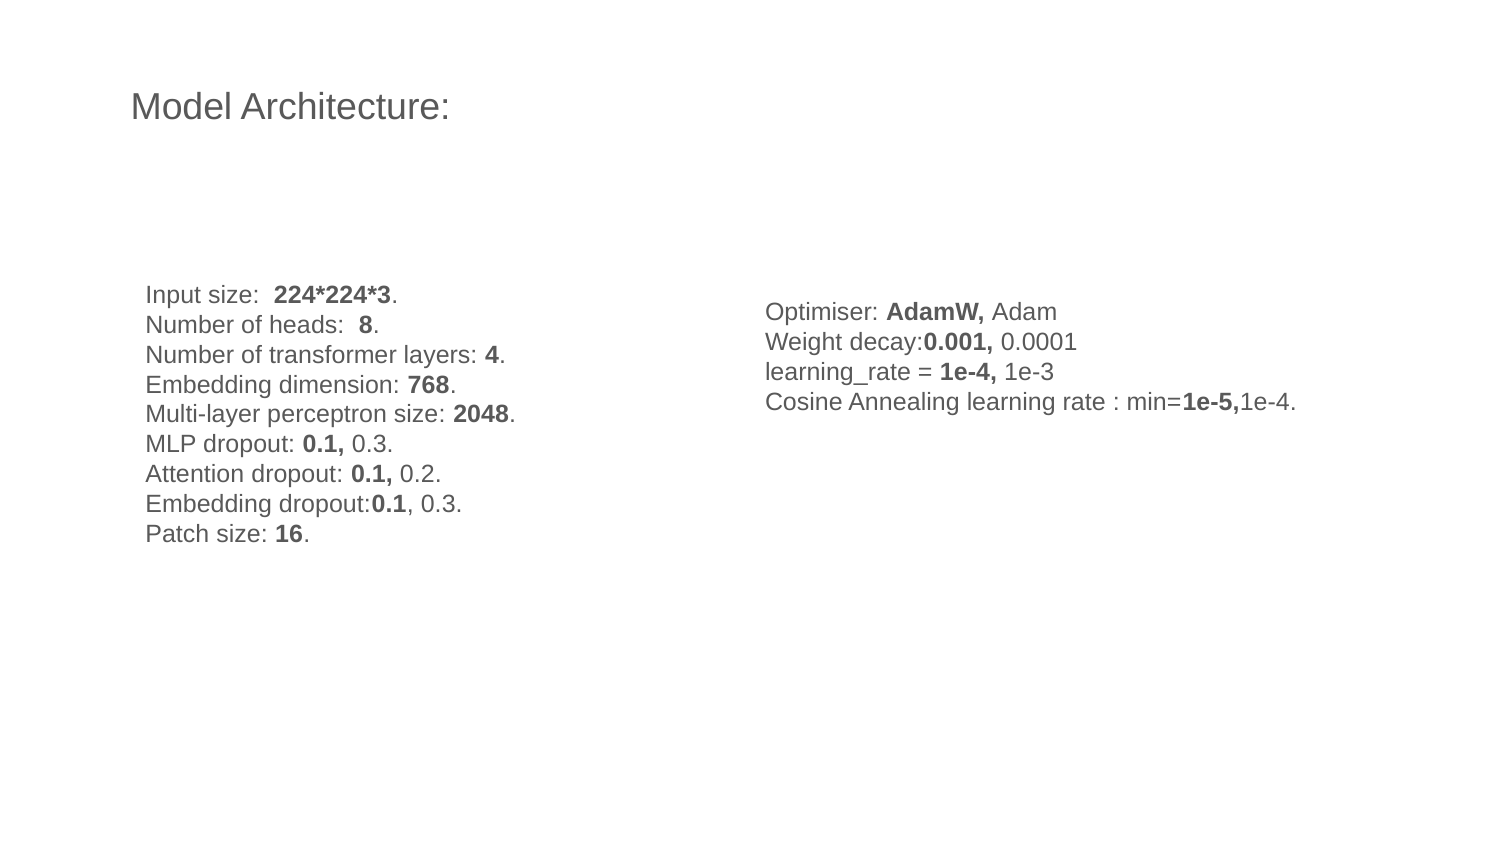

Model Architecture:

Input size:  224*224*3.
Number of heads:  8.
Number of transformer layers: 4.
Embedding dimension: 768.
Multi-layer perceptron size: 2048.
MLP dropout: 0.1, 0.3.
Attention dropout: 0.1, 0.2.
Embedding dropout:0.1, 0.3.
Patch size: 16.

Optimiser: AdamW, Adam
Weight decay:0.001, 0.0001
learning_rate = 1e-4, 1e-3
Cosine Annealing learning rate : min=1e-5,1e-4.